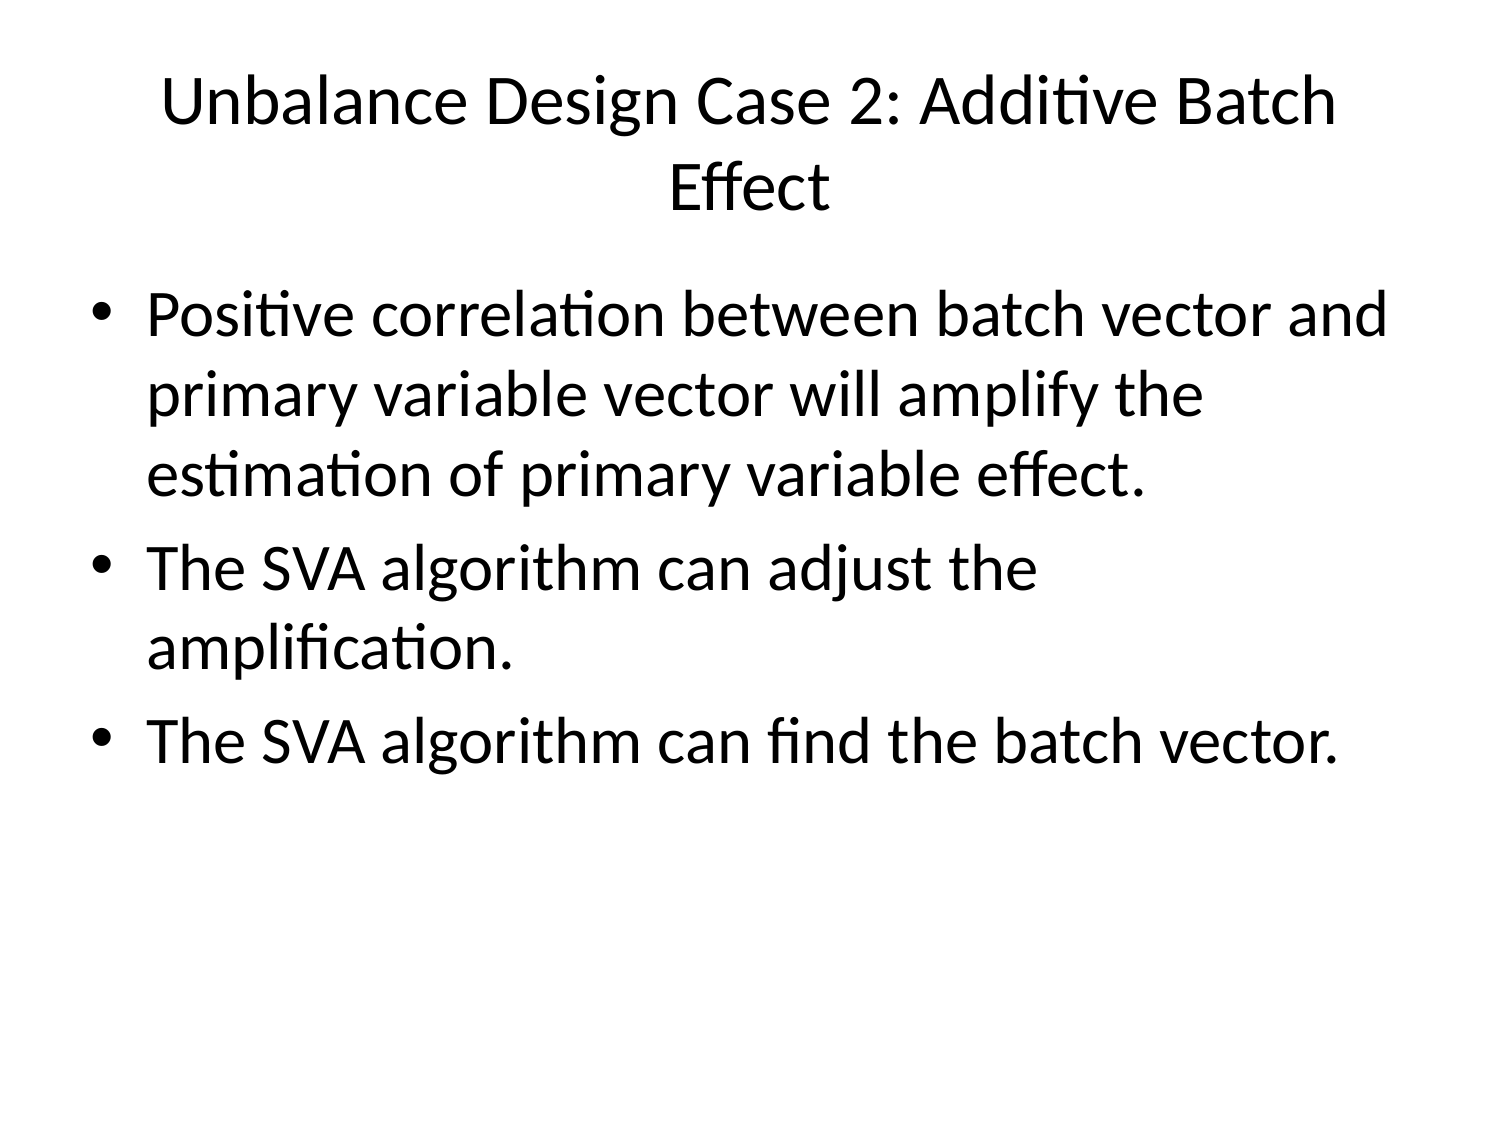

# Unbalance Design Case 2: Additive Batch Effect
Positive correlation between batch vector and primary variable vector will amplify the estimation of primary variable effect.
The SVA algorithm can adjust the amplification.
The SVA algorithm can find the batch vector.